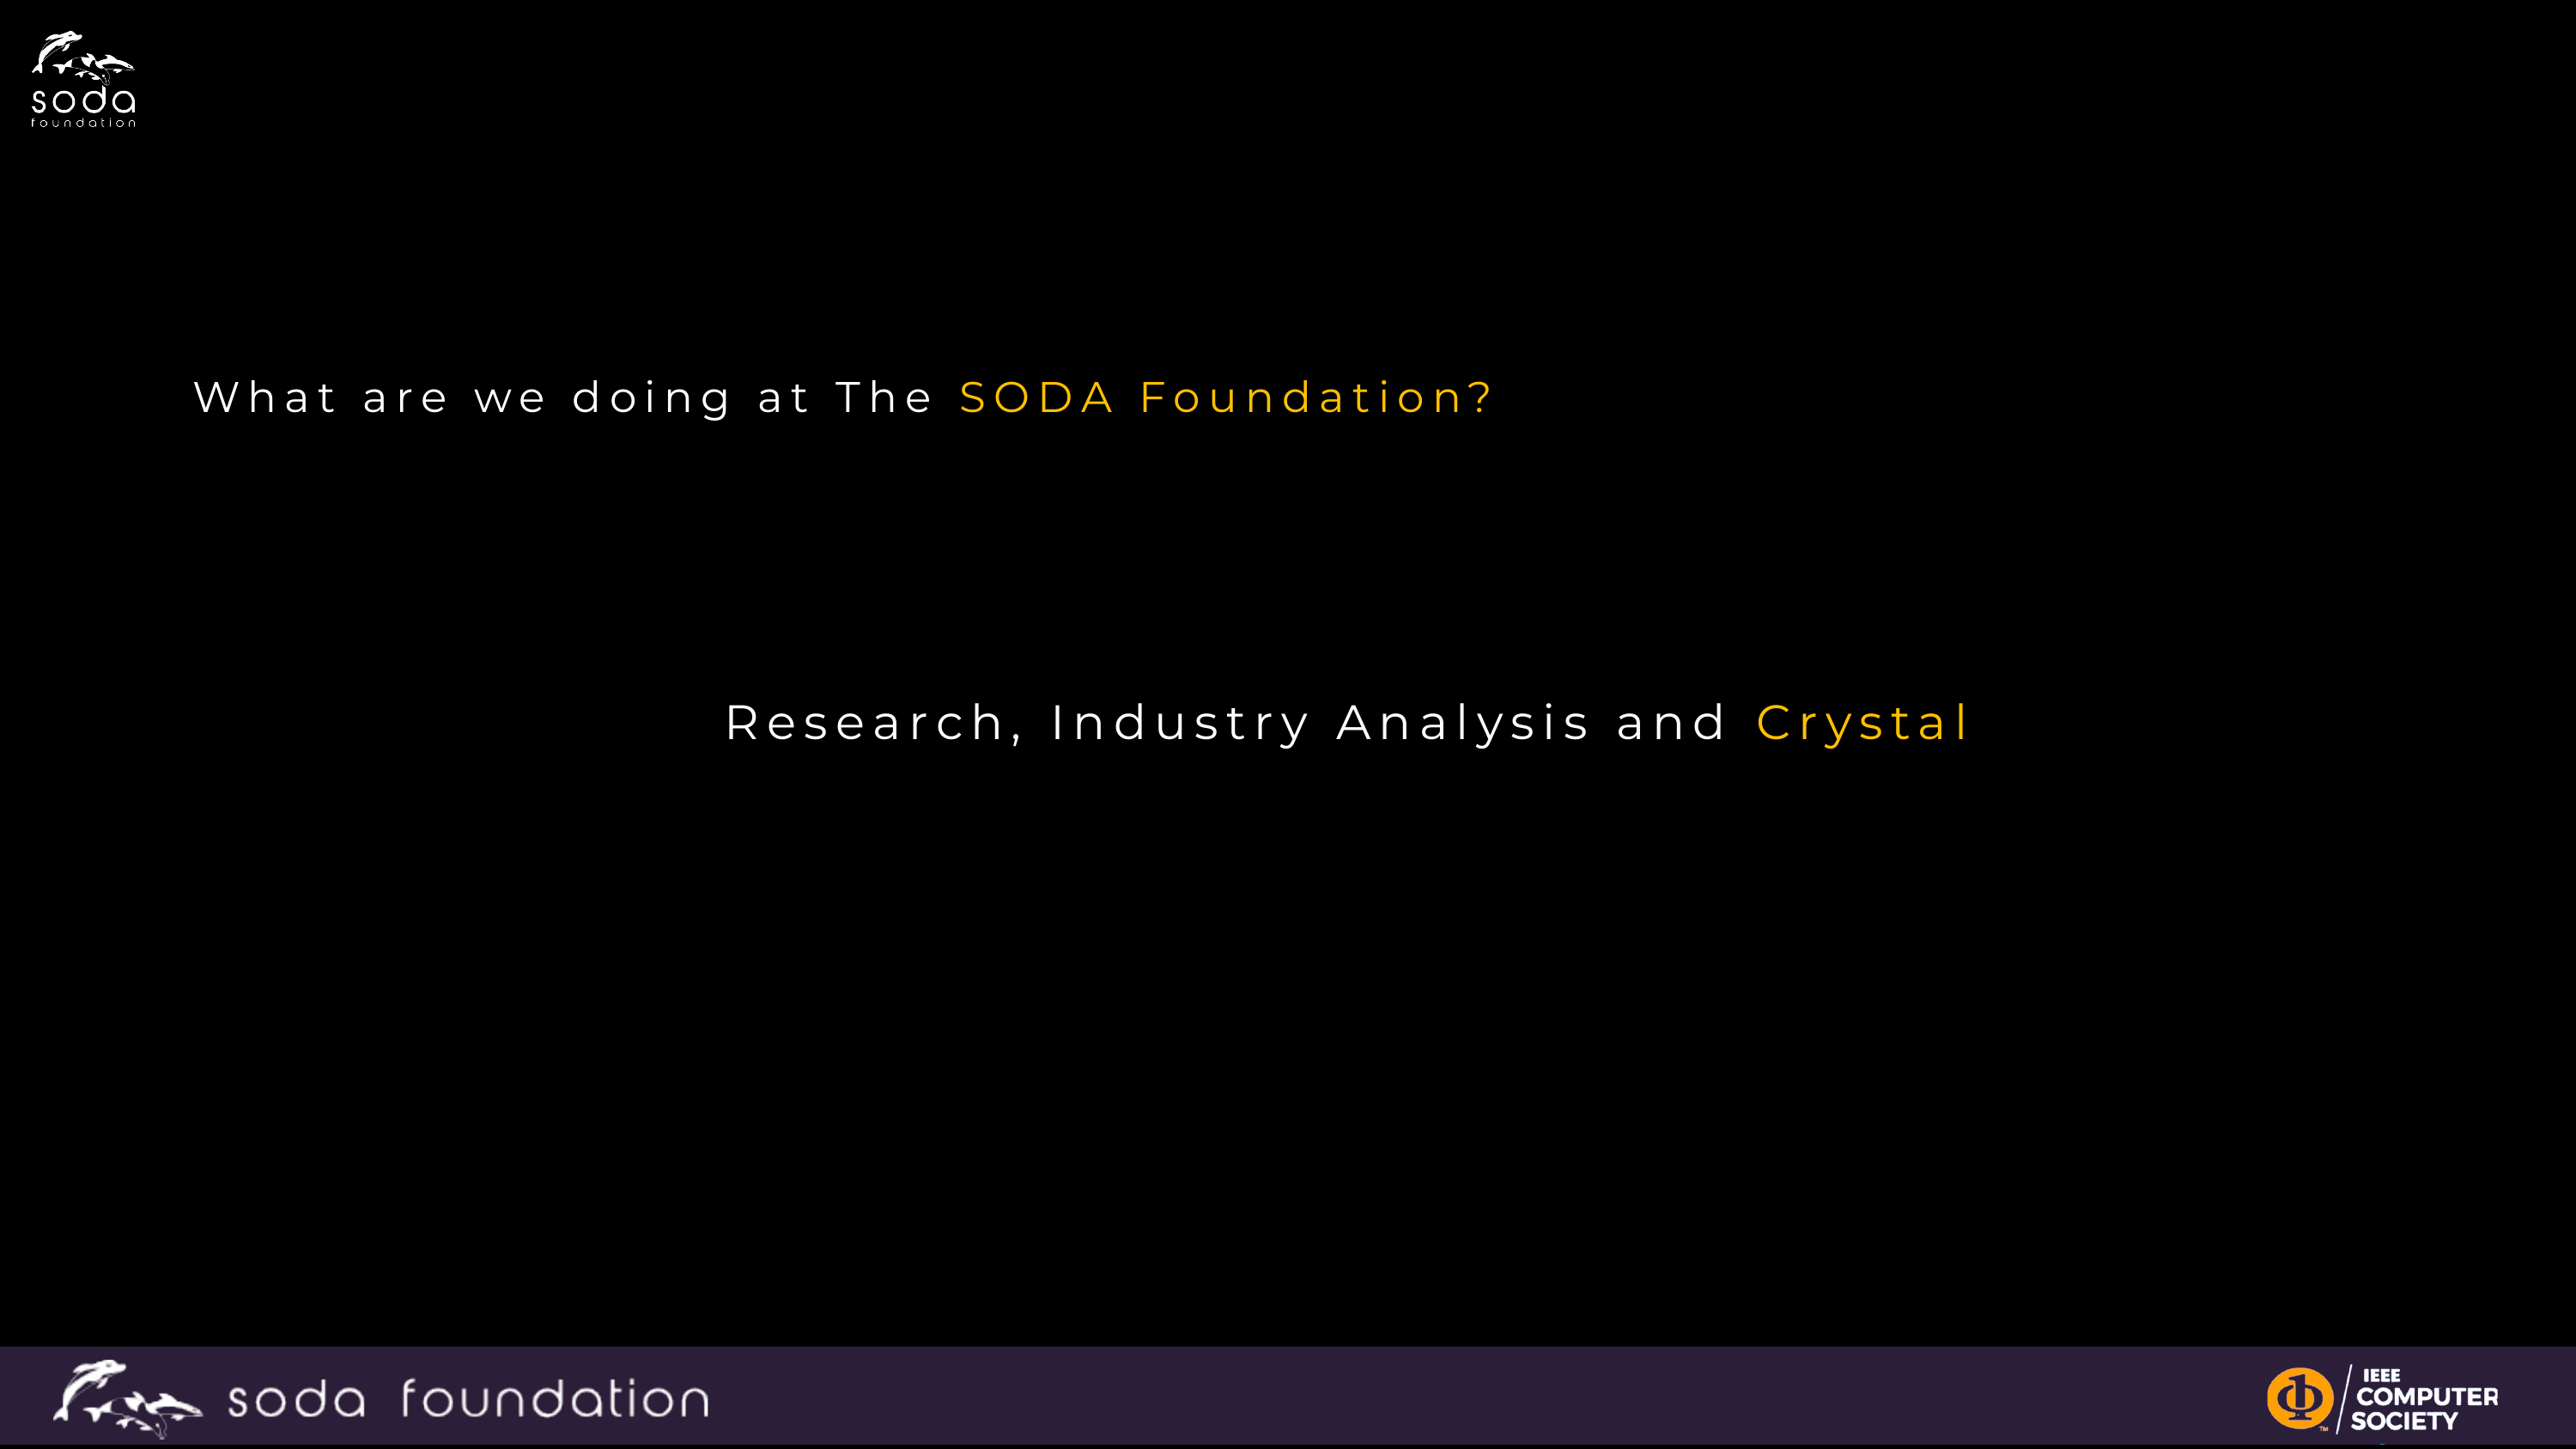

What are we doing at The SODA Foundation?
Research, Industry Analysis and Crystal